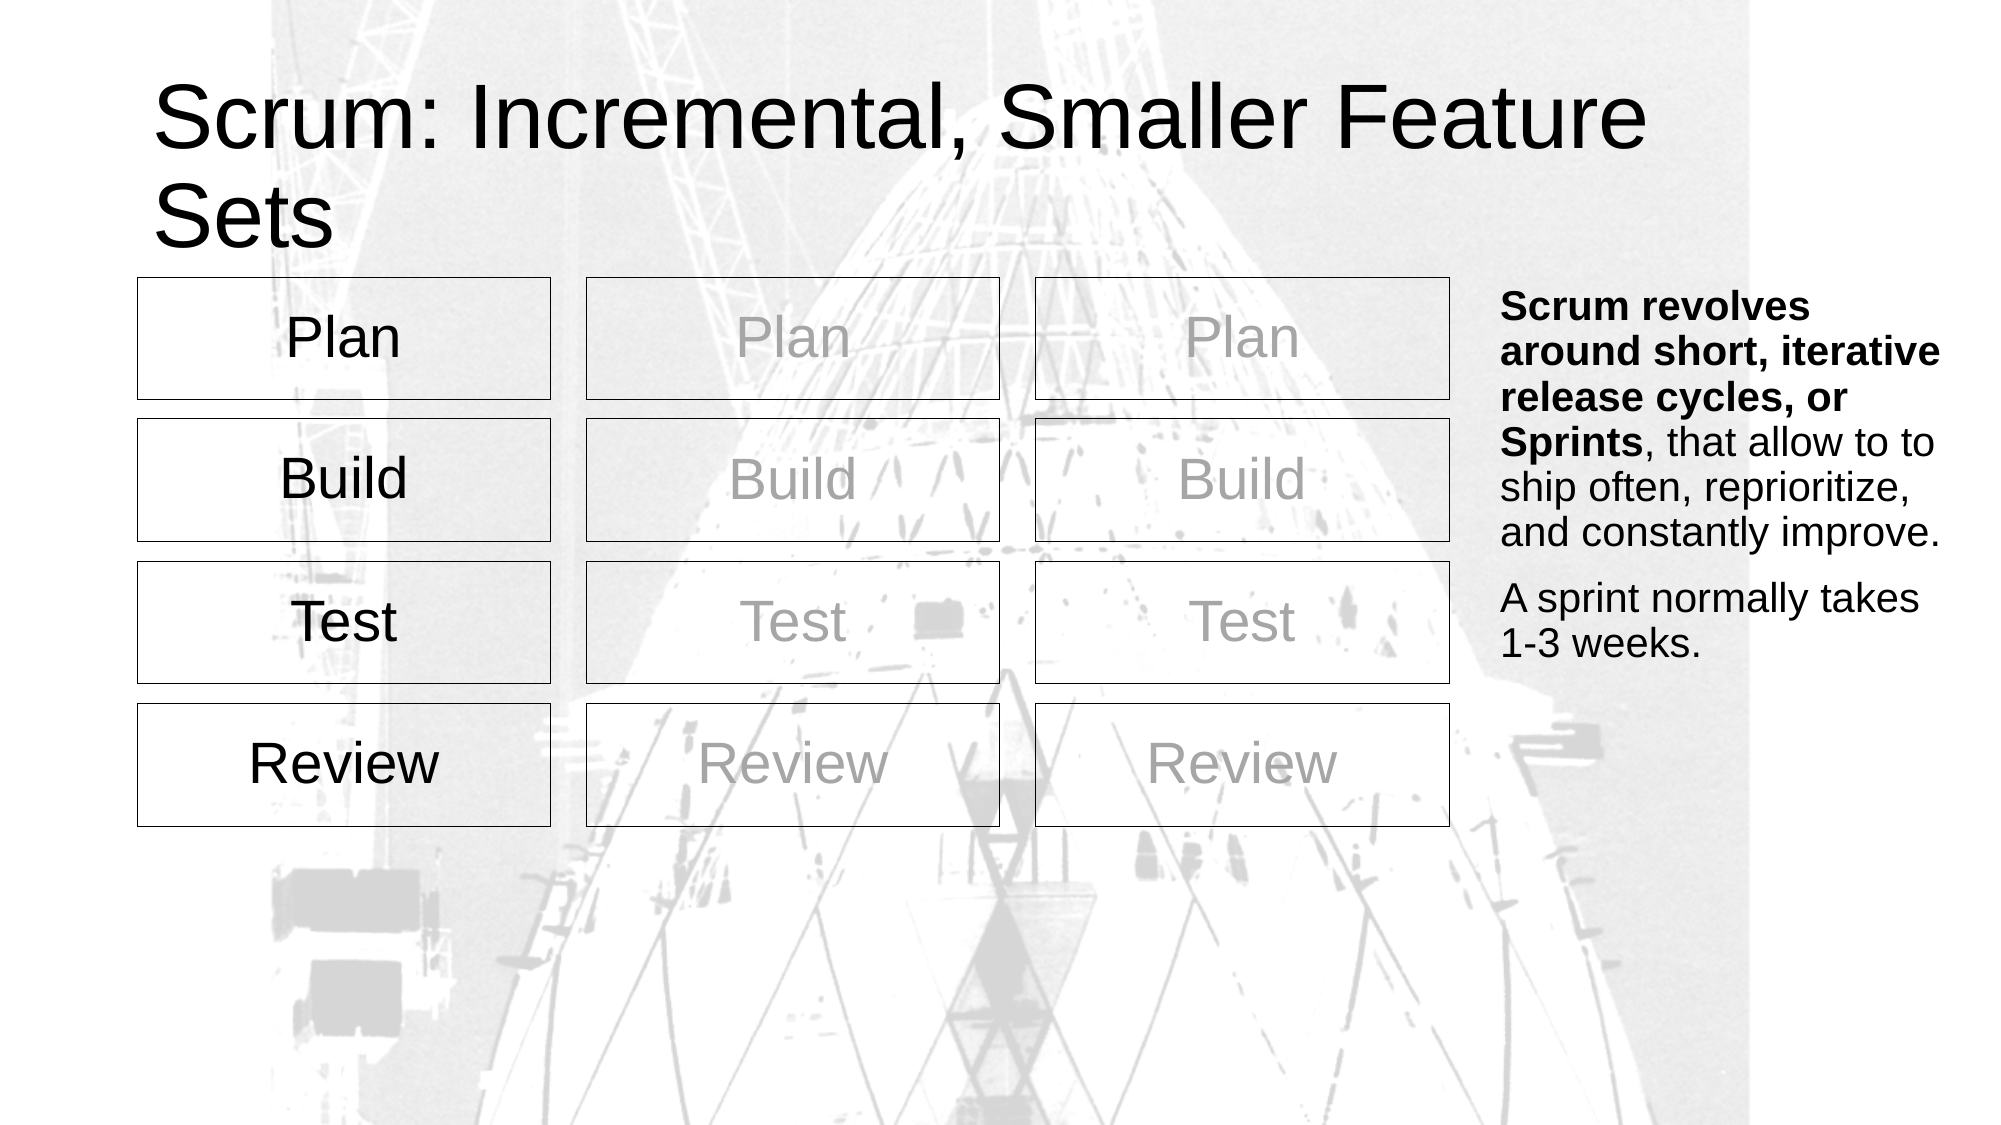

# Scrum: Incremental, Smaller Feature Sets
Scrum revolves around short, iterative release cycles, or Sprints, that allow to to ship often, reprioritize, and constantly improve.
A sprint normally takes 1-3 weeks.

Plan
Plan
Plan
Build
Build
Build
Test
Test
Test
Review
Review
Review